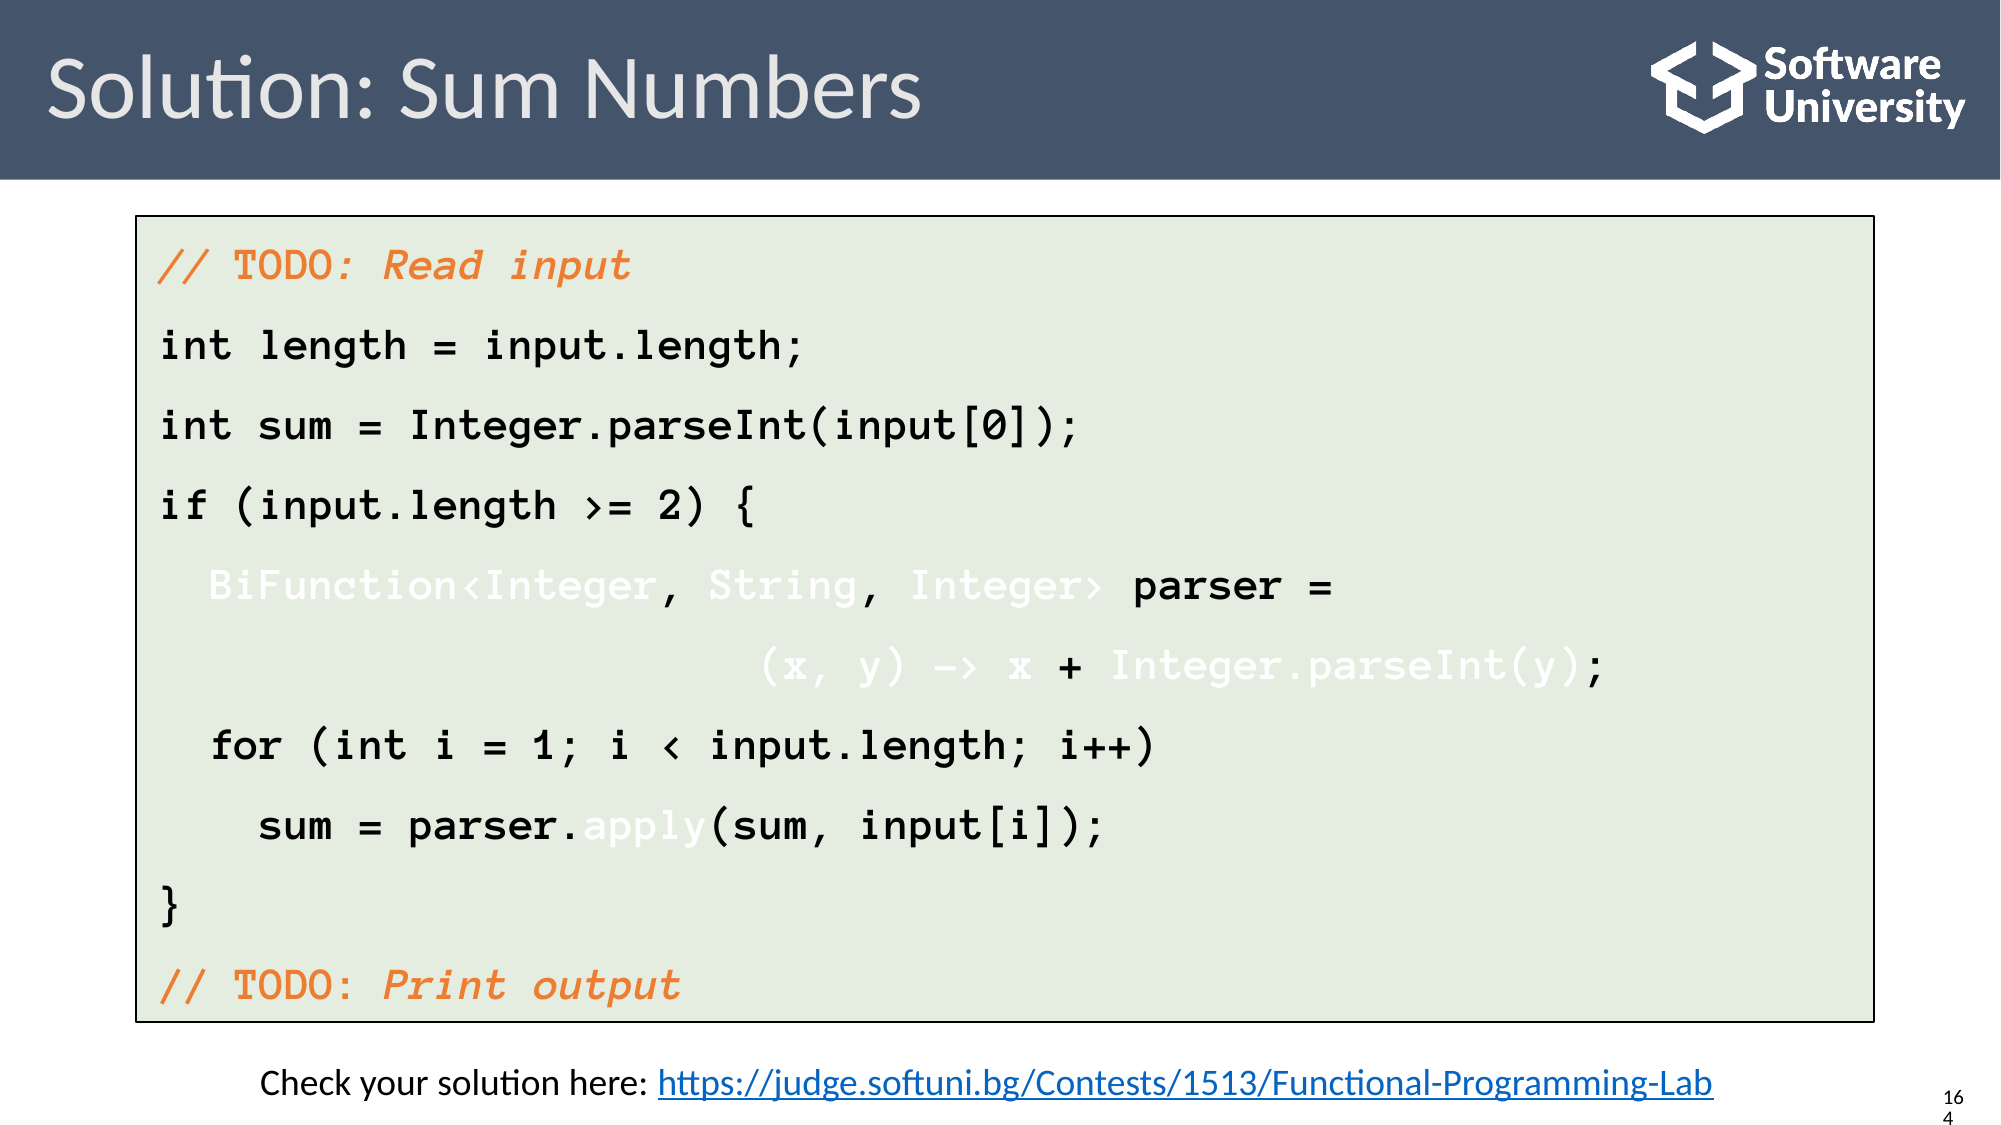

# Solution: Sum Numbers
// TODO: Read input
int length = input.length;
int sum = Integer.parseInt(input[0]);
if (input.length >= 2) {
  BiFunction<Integer, String, Integer> parser =
				(x, y) -> x + Integer.parseInt(y);
  for (int i = 1; i < input.length; i++)
    sum = parser.apply(sum, input[i]);
}
// TODO: Print output
Check your solution here: https://judge.softuni.bg/Contests/1513/Functional-Programming-Lab
164